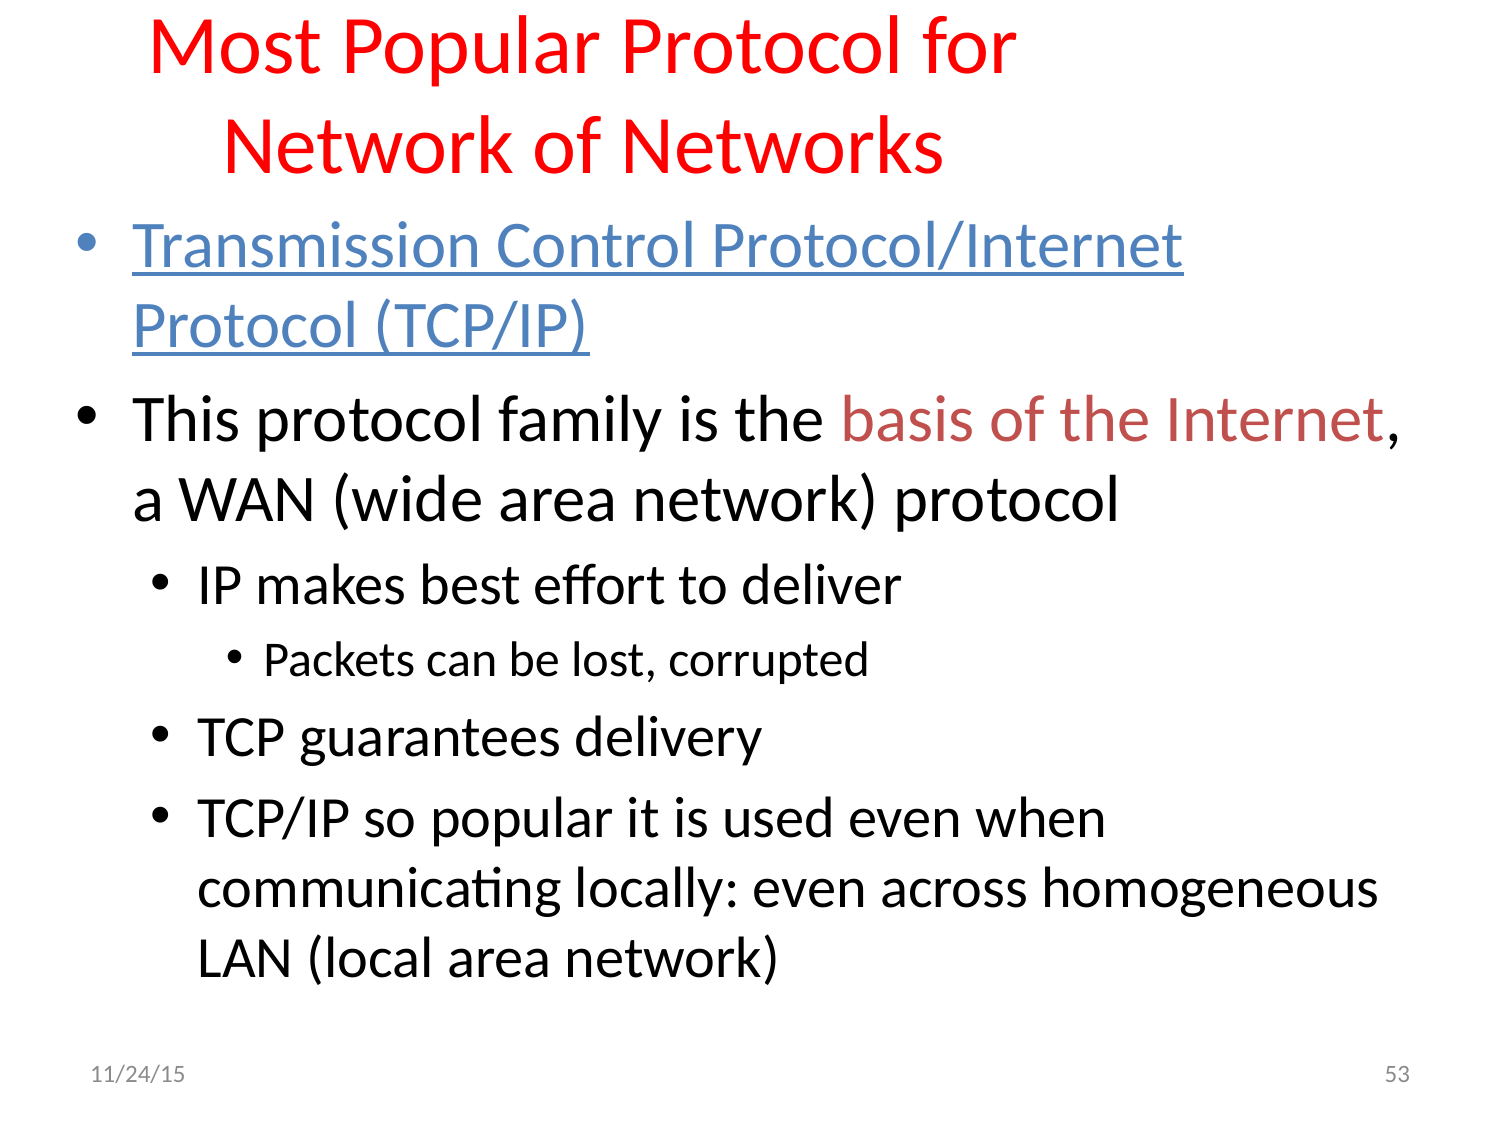

# Most Popular Protocol for Network of Networks
Transmission Control Protocol/Internet Protocol (TCP/IP)
This protocol family is the basis of the Internet, a WAN (wide area network) protocol
IP makes best effort to deliver
Packets can be lost, corrupted
TCP guarantees delivery
TCP/IP so popular it is used even when communicating locally: even across homogeneous LAN (local area network)
11/24/15
53